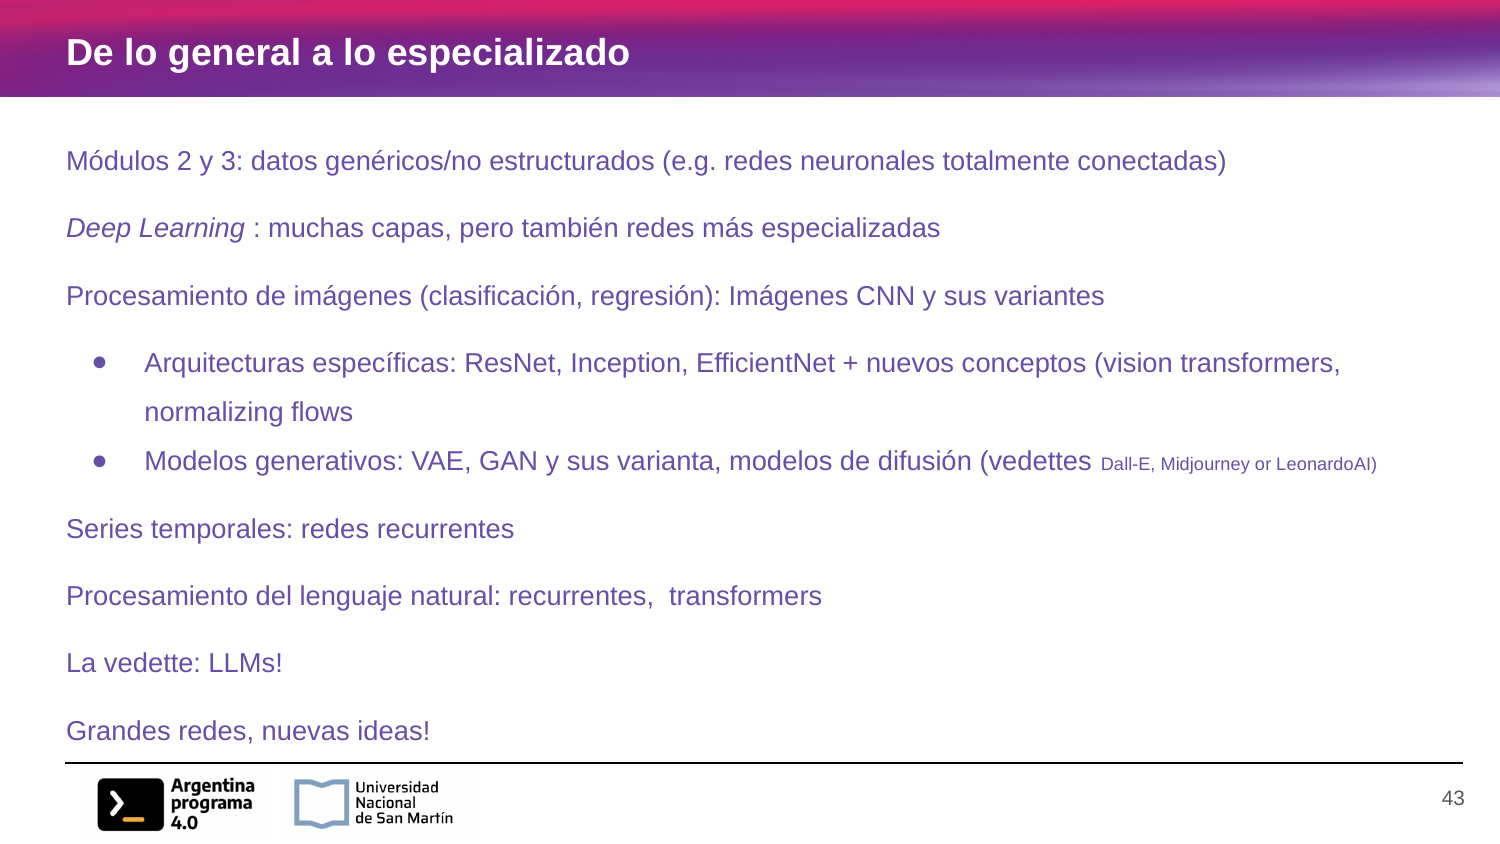

# De lo general a lo especializado
Módulos 2 y 3: datos genéricos/no estructurados (e.g. redes neuronales totalmente conectadas)
Deep Learning : muchas capas, pero también redes más especializadas
Procesamiento de imágenes (clasificación, regresión): Imágenes CNN y sus variantes
Arquitecturas específicas: ResNet, Inception, EfficientNet + nuevos conceptos (vision transformers, normalizing flows
Modelos generativos: VAE, GAN y sus varianta, modelos de difusión (vedettes Dall-E, Midjourney or LeonardoAI)
Series temporales: redes recurrentes
Procesamiento del lenguaje natural: recurrentes,  transformers
La vedette: LLMs!
Grandes redes, nuevas ideas!
43